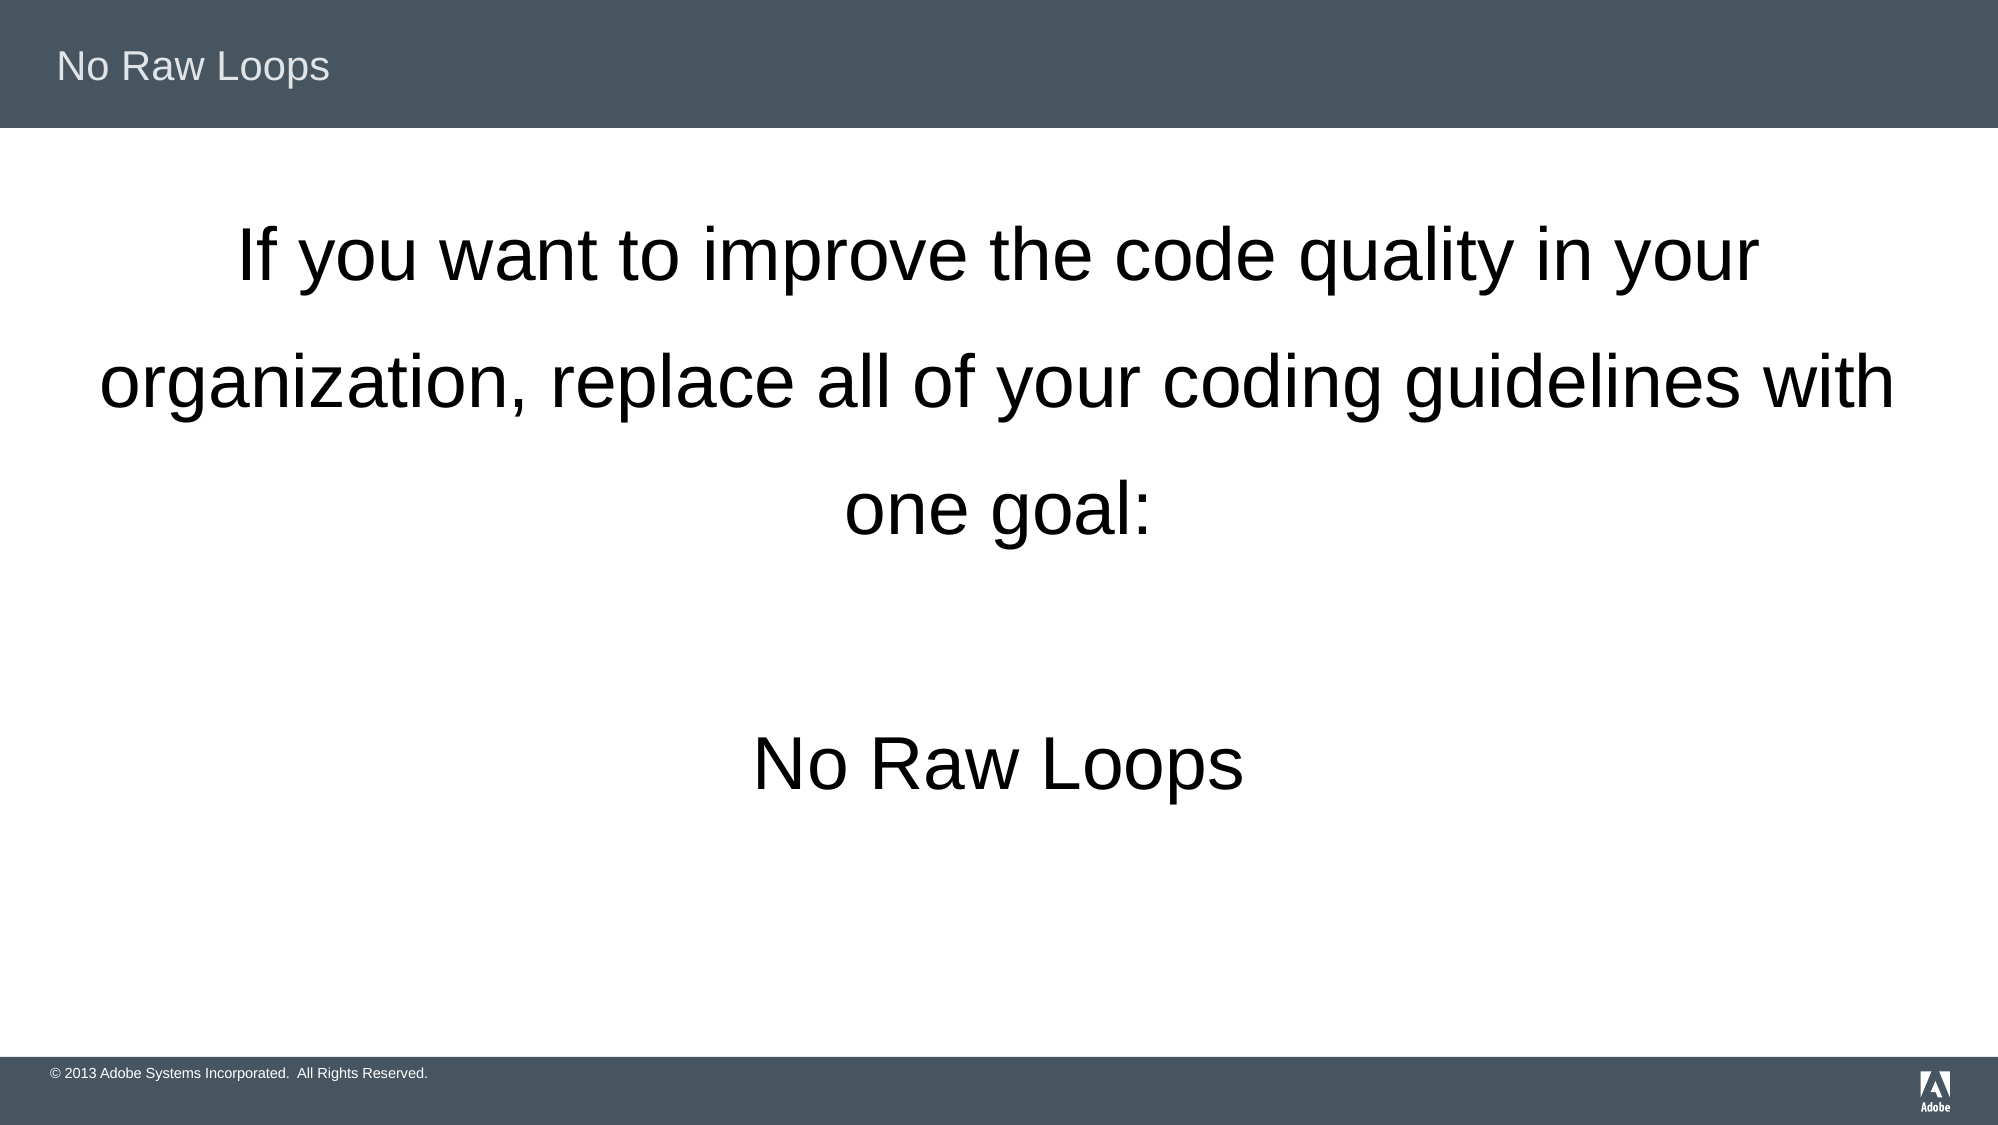

# No Raw Loops
If you want to improve the code quality in your organization, replace all of your coding guidelines with one goal:

No Raw Loops
7